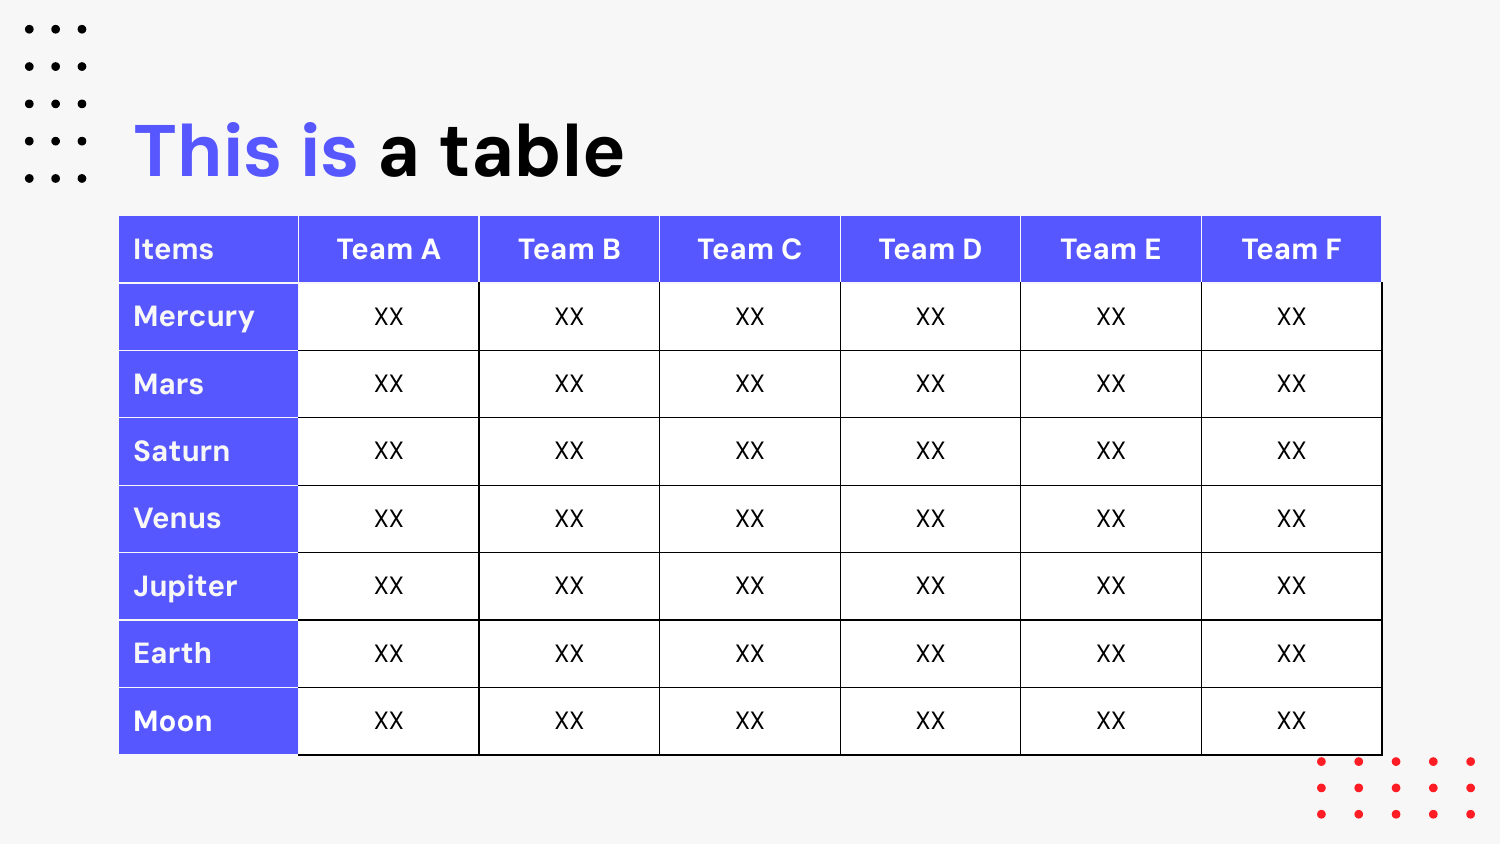

# This is a table
| Items | Team A | Team B | Team C | Team D | Team E | Team F |
| --- | --- | --- | --- | --- | --- | --- |
| Mercury | XX | XX | XX | XX | XX | XX |
| Mars | XX | XX | XX | XX | XX | XX |
| Saturn | XX | XX | XX | XX | XX | XX |
| Venus | XX | XX | XX | XX | XX | XX |
| Jupiter | XX | XX | XX | XX | XX | XX |
| Earth | XX | XX | XX | XX | XX | XX |
| Moon | XX | XX | XX | XX | XX | XX |